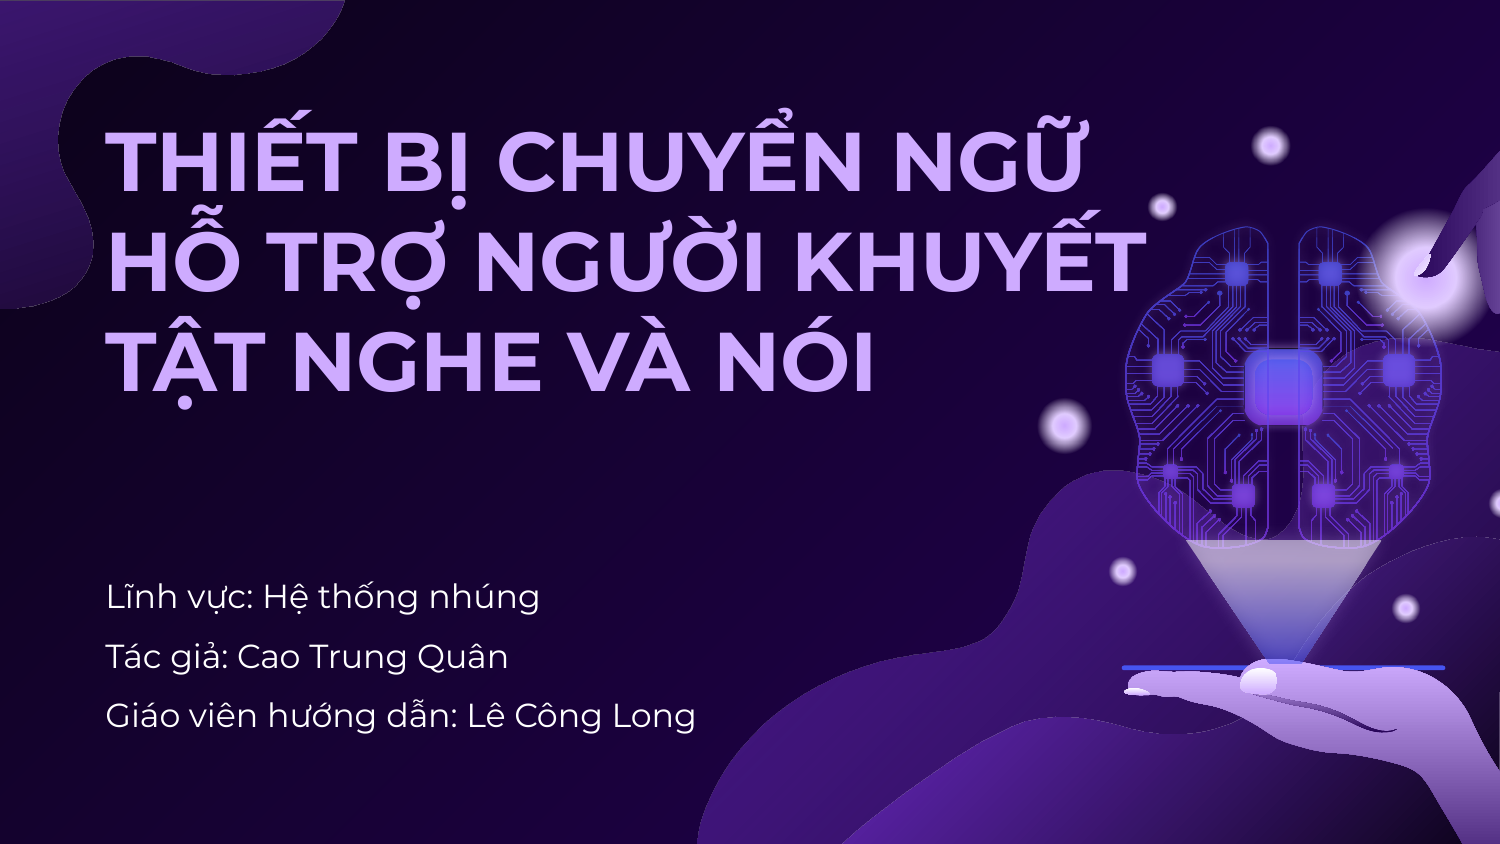

# THIẾT BỊ CHUYỂN NGỮ HỖ TRỢ NGƯỜI KHUYẾT TẬT NGHE VÀ NÓI
Lĩnh vực: Hệ thống nhúng
Tác giả: Cao Trung Quân
Giáo viên hướng dẫn: Lê Công Long